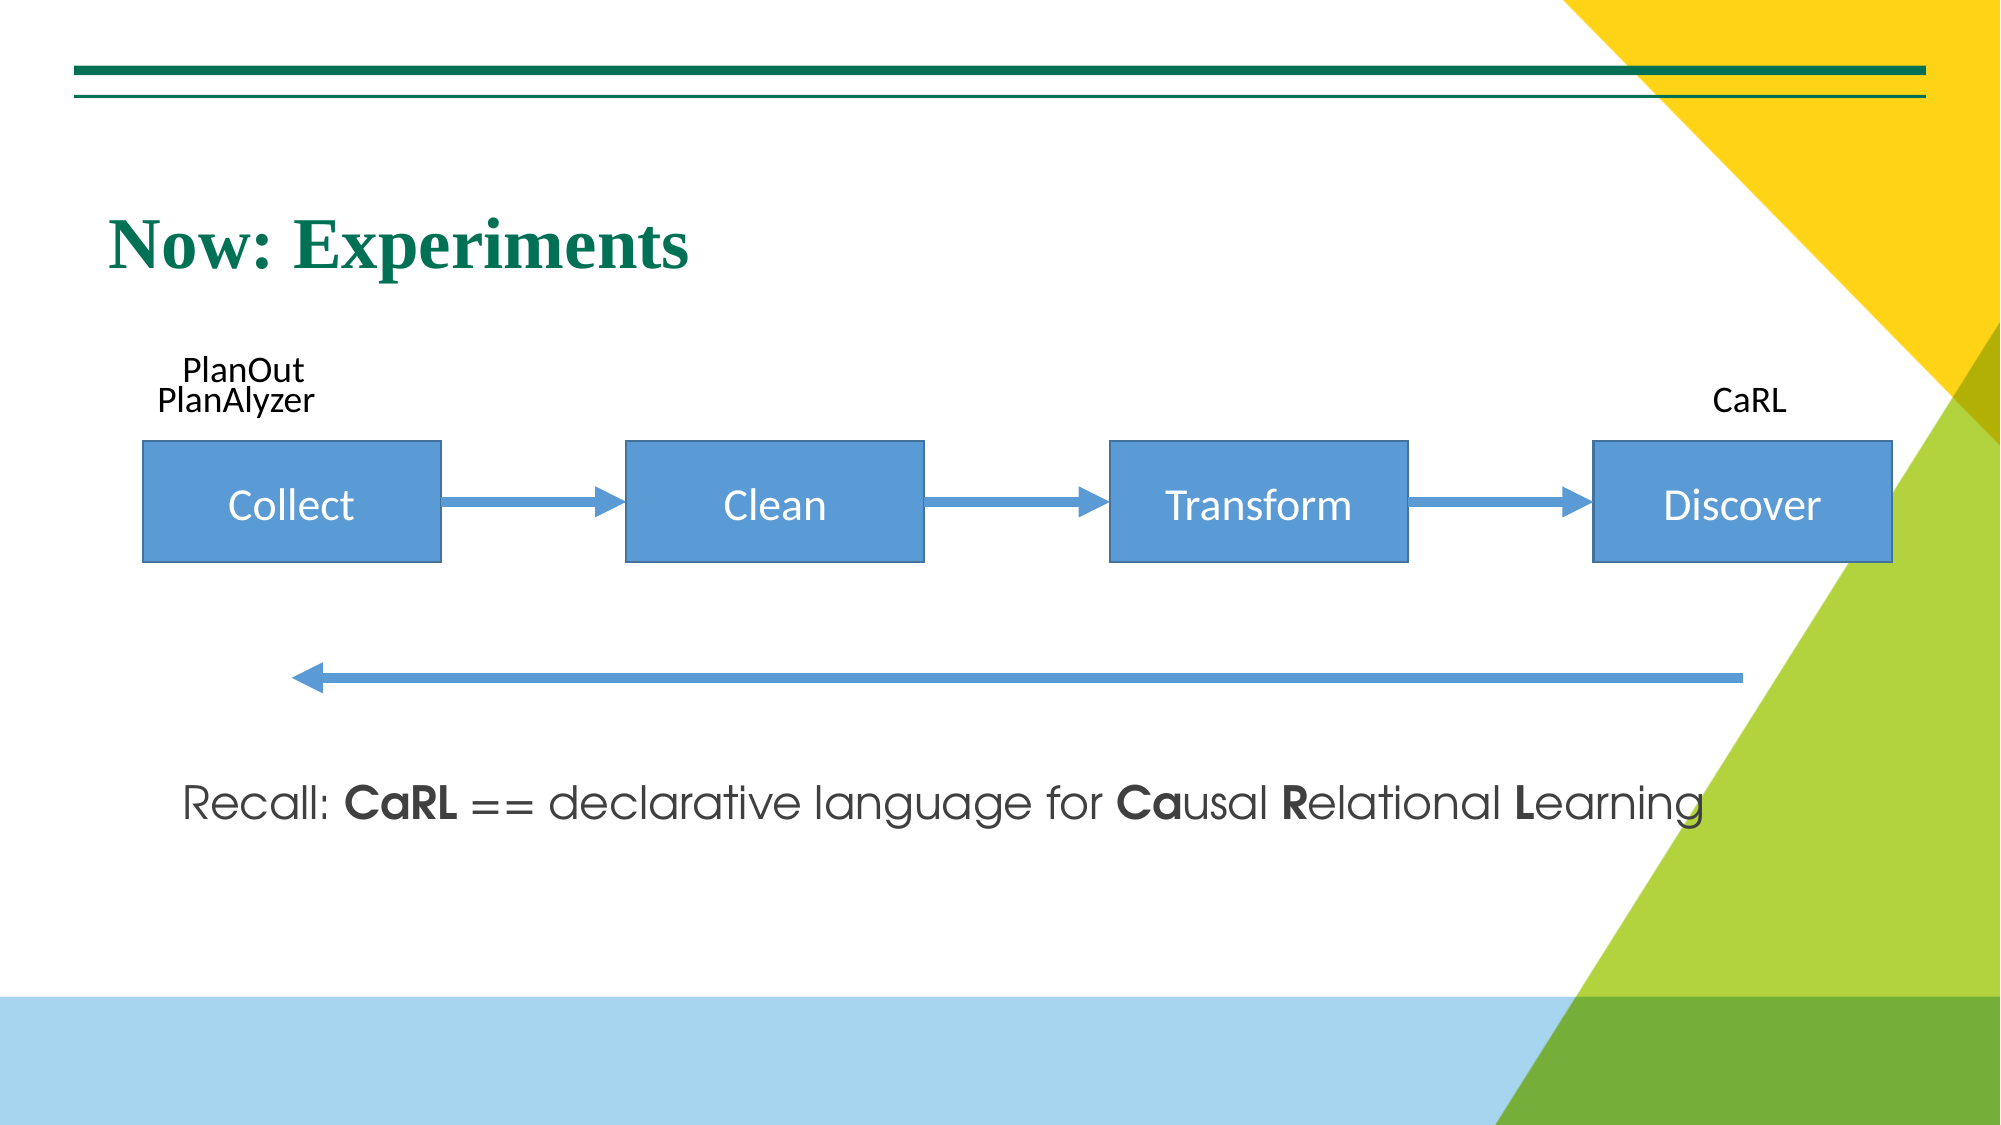

# Now: Experiments
PlanOut
PlanAlyzer
CaRL
Collect
Clean
Transform
Discover

Recall: CaRL == declarative language for Causal Relational Learning